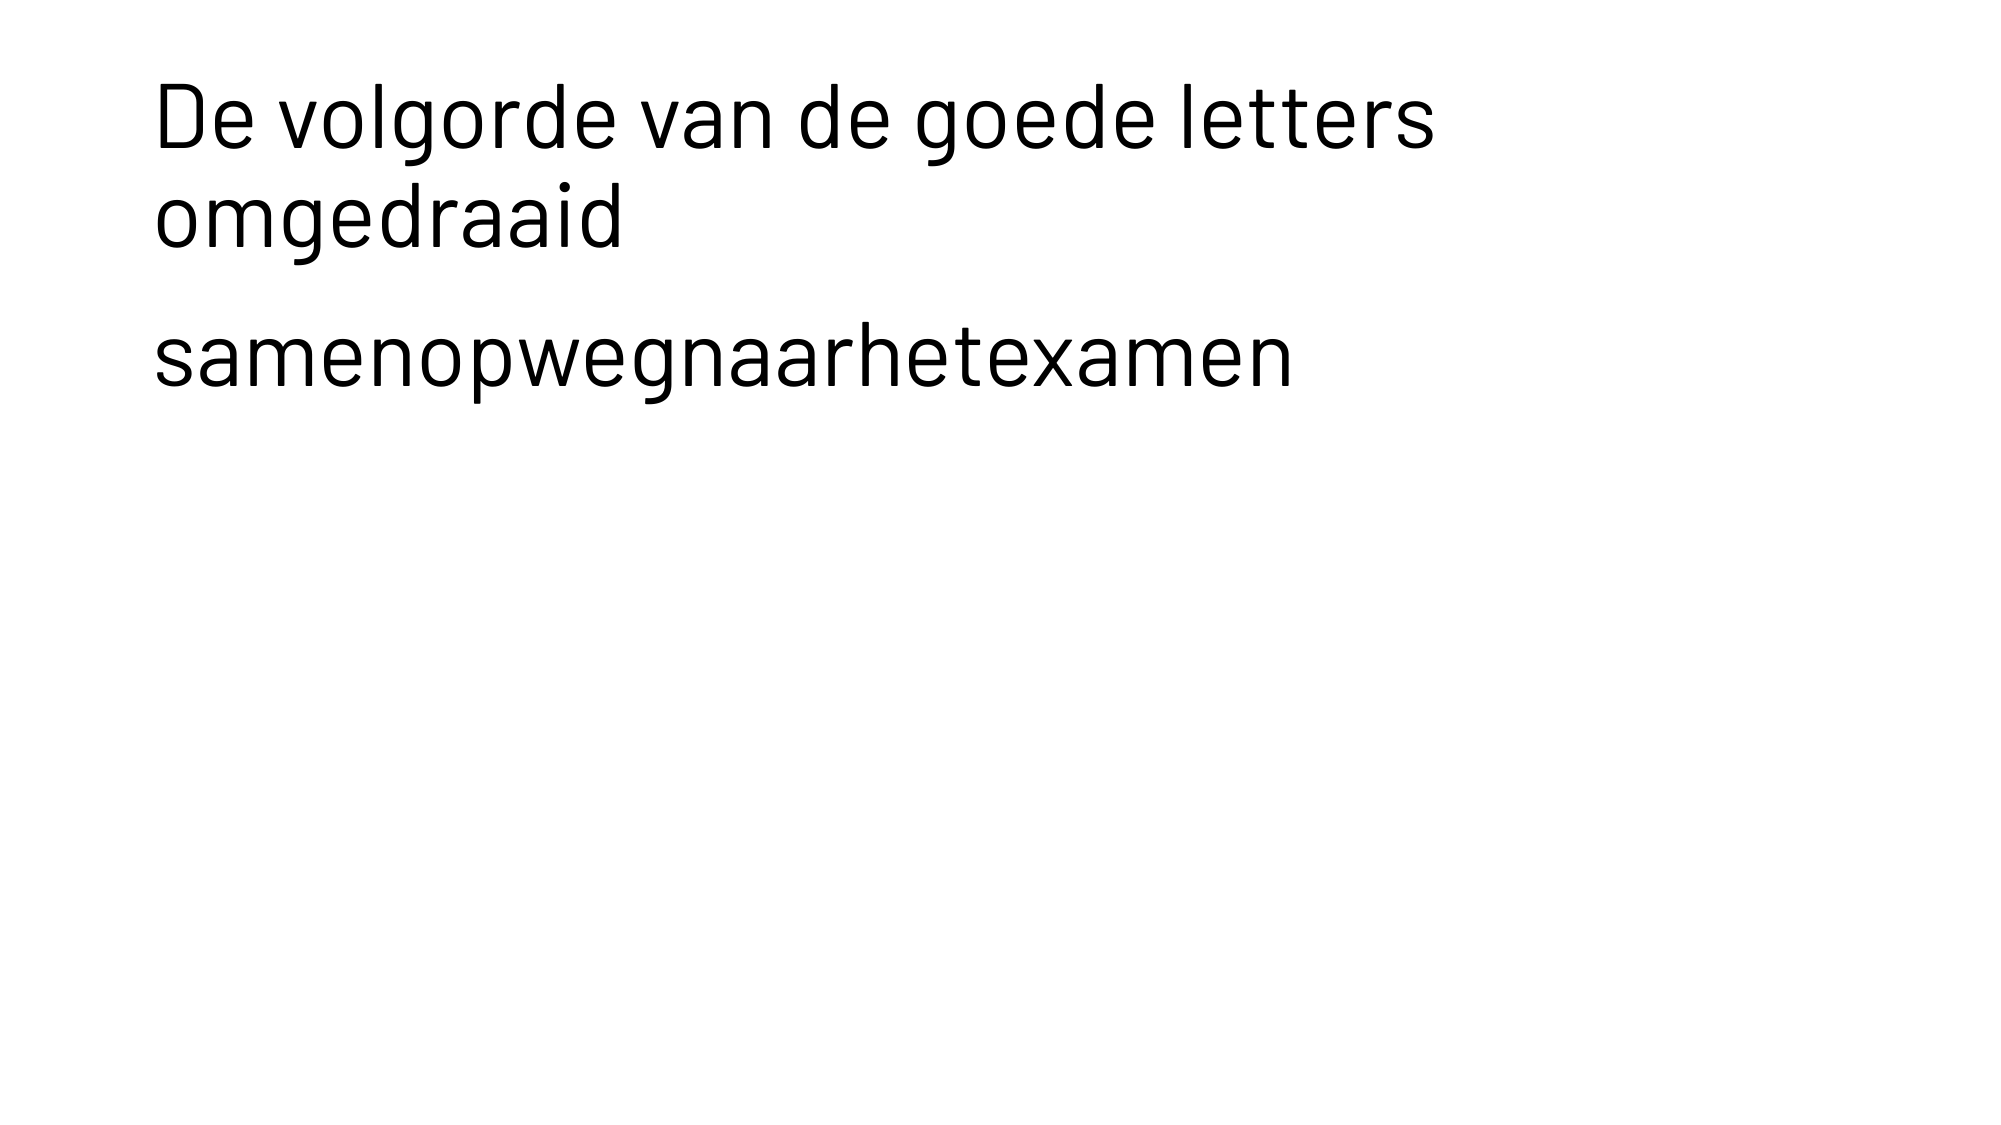

# De volgorde van de goede letters omgedraaid
samenopwegnaarhetexamen